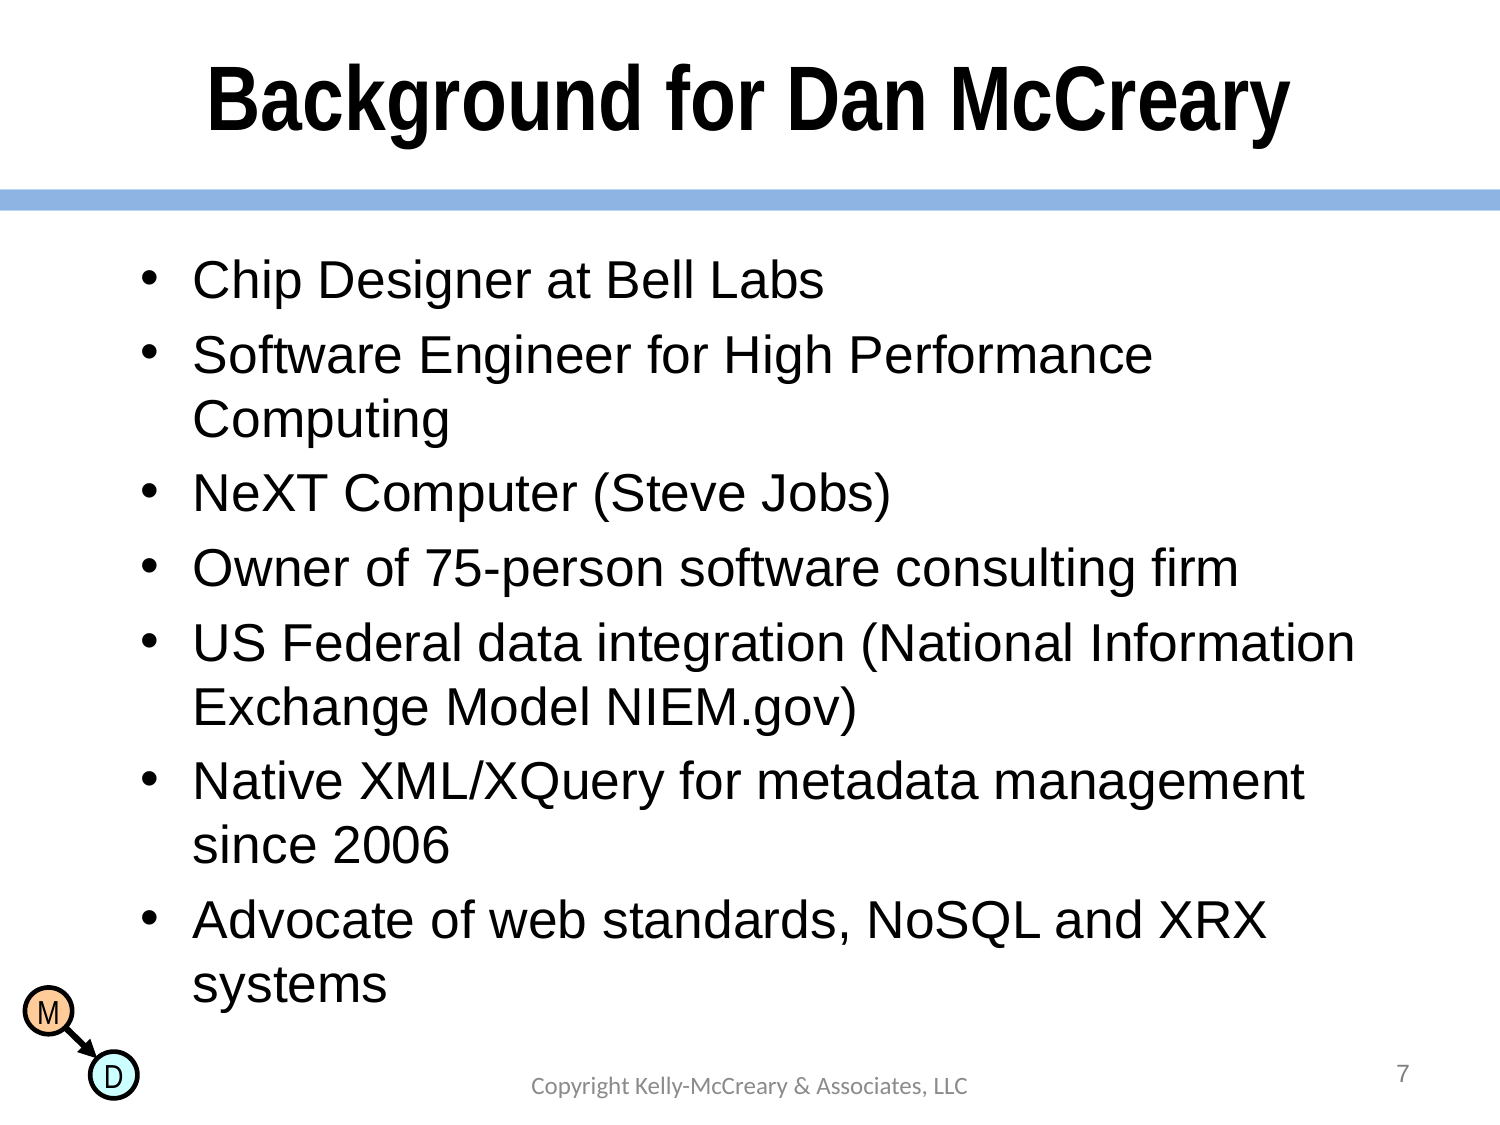

# Background for Dan McCreary
Chip Designer at Bell Labs
Software Engineer for High Performance Computing
NeXT Computer (Steve Jobs)
Owner of 75-person software consulting firm
US Federal data integration (National Information Exchange Model NIEM.gov)
Native XML/XQuery for metadata management  since 2006
Advocate of web standards, NoSQL and XRX systems
7
Copyright Kelly-McCreary & Associates, LLC